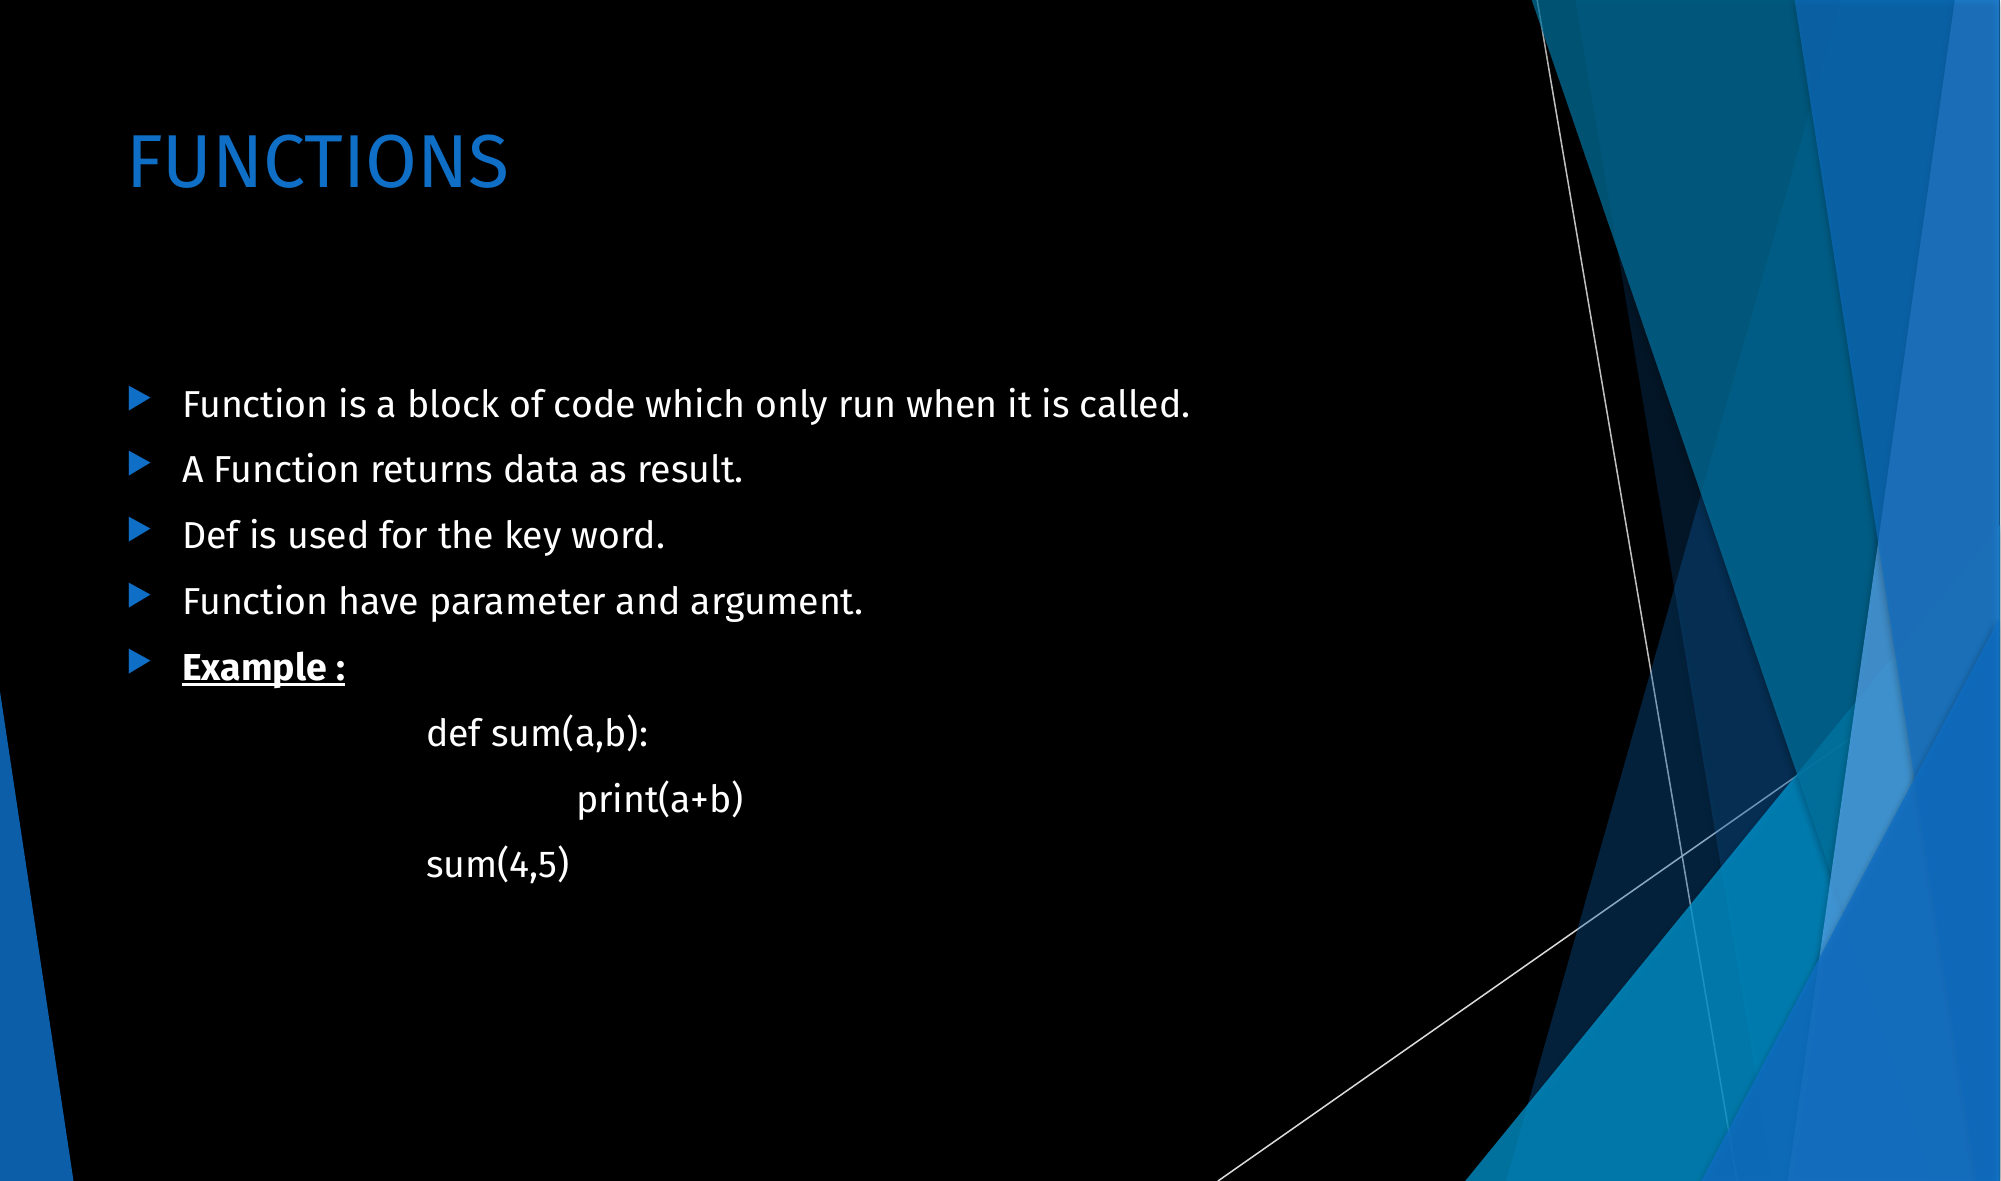

# FUNCTIONS
Function is a block of code which only run when it is called.
A Function returns data as result.
Def is used for the key word.
Function have parameter and argument.
Example :
		def sum(a,b):
			print(a+b)
		sum(4,5)